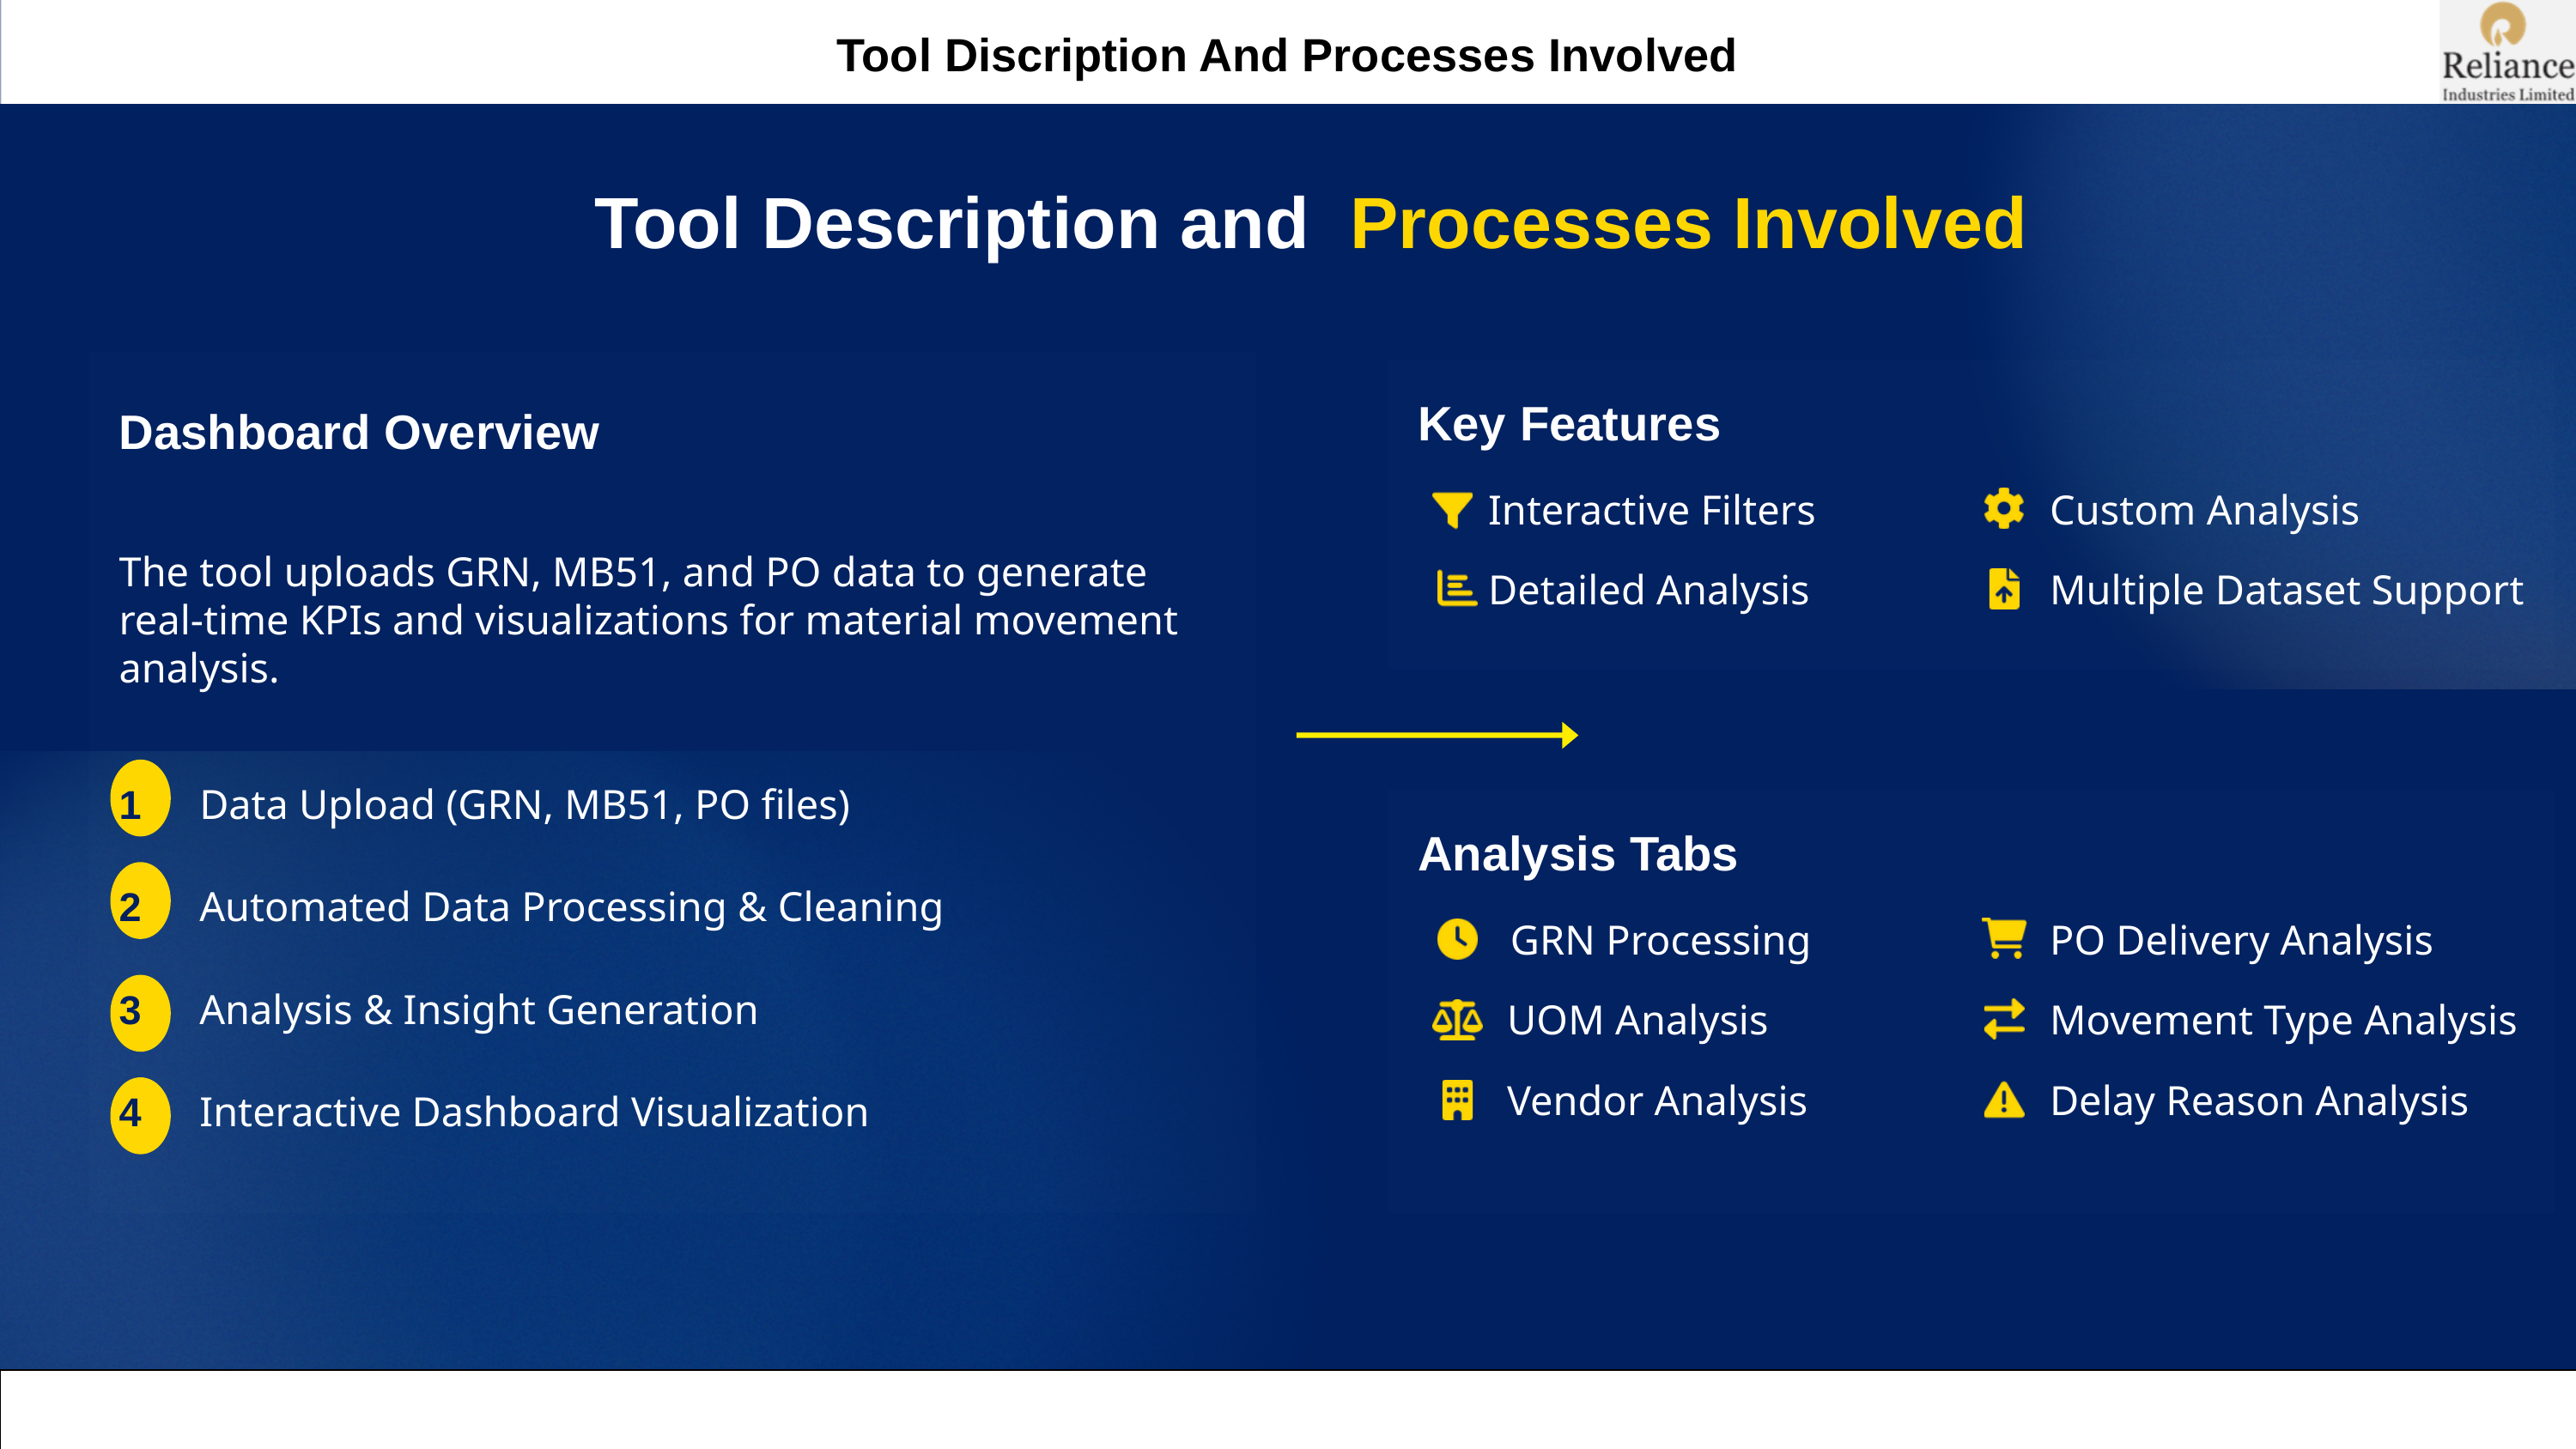

Tool Discription And Processes Involved

Tool Description and

Processes Involved

Dashboard Overview

Key Features

Interactive Filters

Custom Analysis

The tool uploads GRN, MB51, and PO data to generate real-time KPIs and visualizations for material movement analysis.

Detailed Analysis

Multiple Dataset Support

1

Data Upload (GRN, MB51, PO files)

Analysis Tabs

2

Automated Data Processing & Cleaning

GRN Processing

PO Delivery Analysis

3

Analysis & Insight Generation

UOM Analysis

Movement Type Analysis

Vendor Analysis

Delay Reason Analysis

4

Interactive Dashboard Visualization